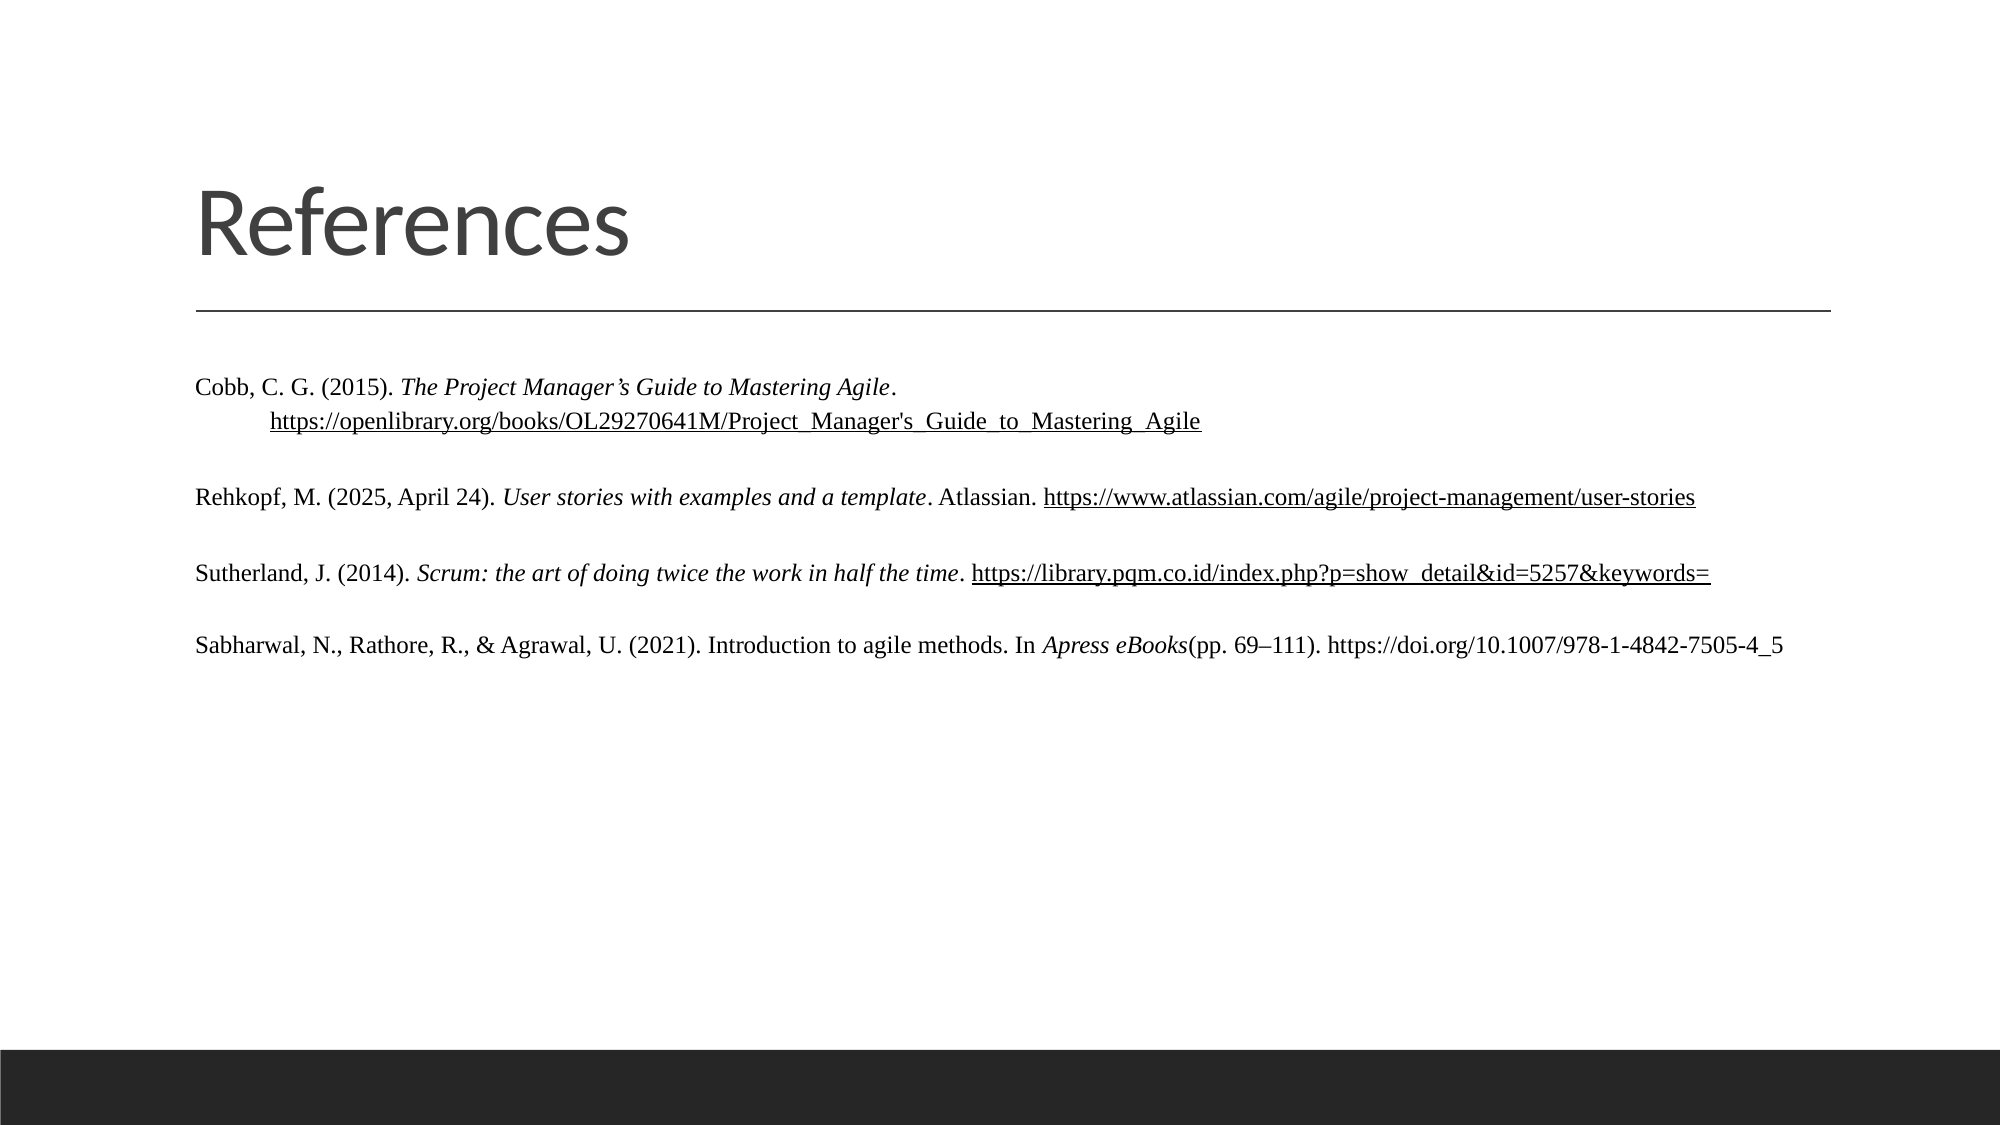

# References
Cobb, C. G. (2015). The Project Manager’s Guide to Mastering Agile. https://openlibrary.org/books/OL29270641M/Project_Manager's_Guide_to_Mastering_Agile
Rehkopf, M. (2025, April 24). User stories with examples and a template. Atlassian. https://www.atlassian.com/agile/project-management/user-stories
Sutherland, J. (2014). Scrum: the art of doing twice the work in half the time. https://library.pqm.co.id/index.php?p=show_detail&id=5257&keywords=
Sabharwal, N., Rathore, R., & Agrawal, U. (2021). Introduction to agile methods. In Apress eBooks(pp. 69–111). https://doi.org/10.1007/978-1-4842-7505-4_5